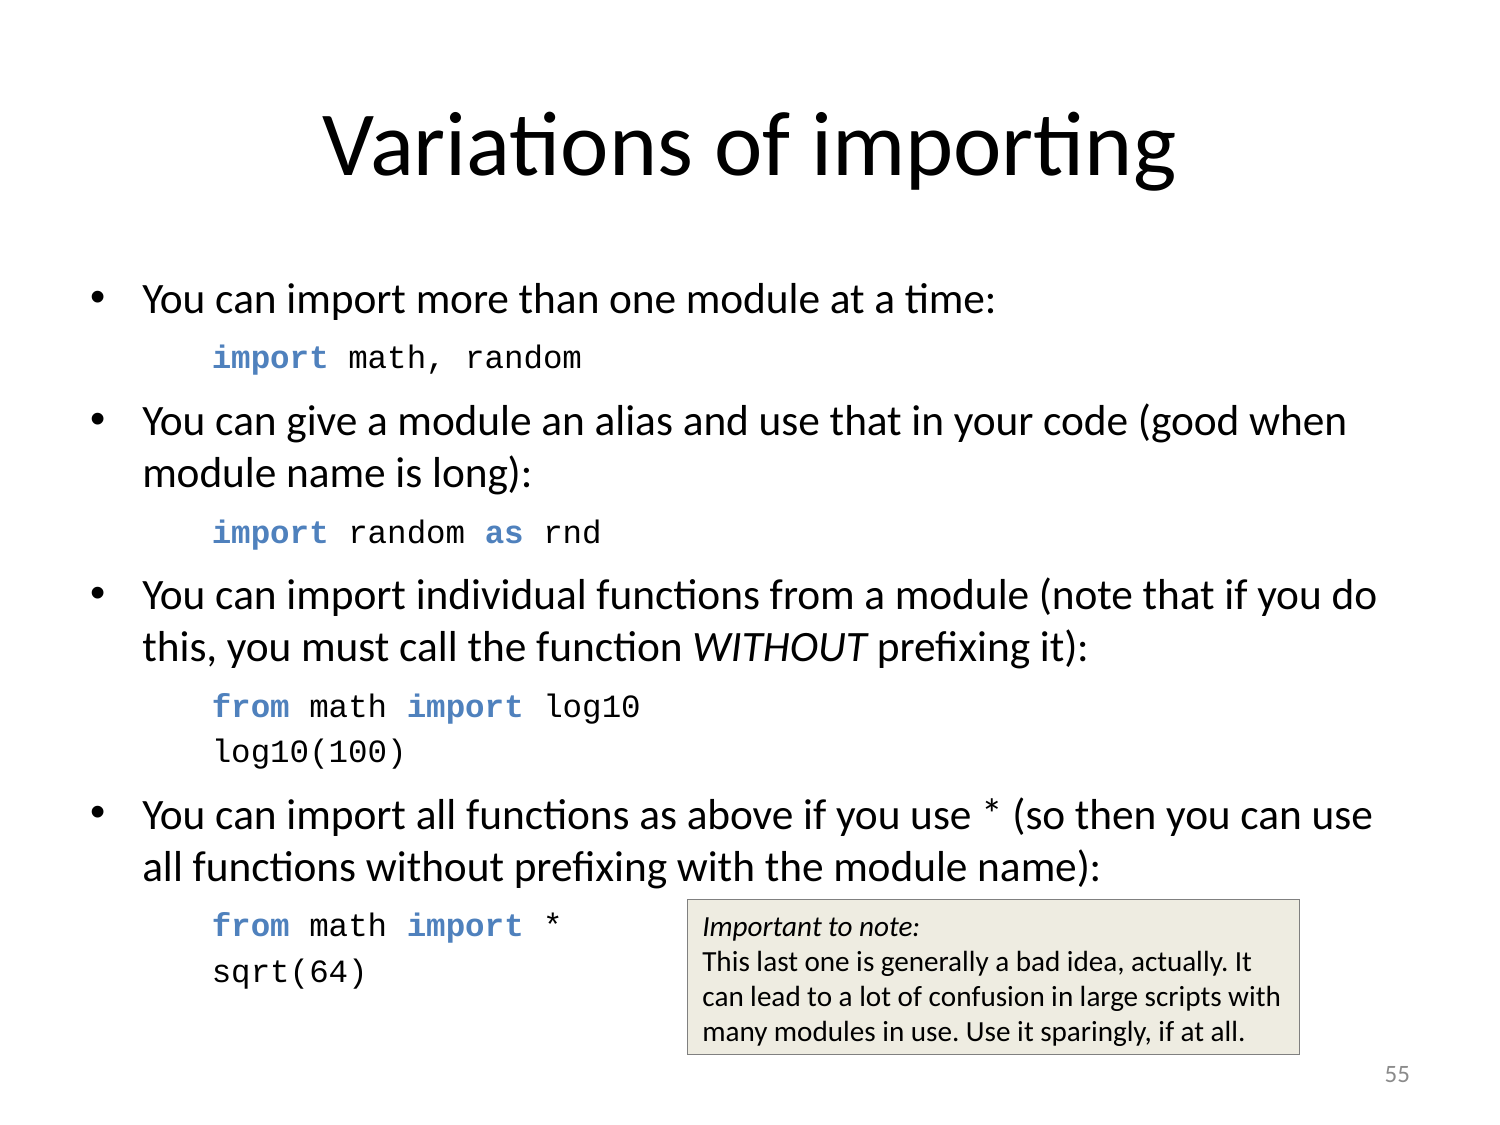

# Variations of importing
You can import more than one module at a time:
import math, random
You can give a module an alias and use that in your code (good when module name is long):
import random as rnd
You can import individual functions from a module (note that if you do this, you must call the function WITHOUT prefixing it):
from math import log10
log10(100)
You can import all functions as above if you use * (so then you can use all functions without prefixing with the module name):
from math import *
sqrt(64)

Important to note:
This last one is generally a bad idea, actually. It can lead to a lot of confusion in large scripts with many modules in use. Use it sparingly, if at all.
55